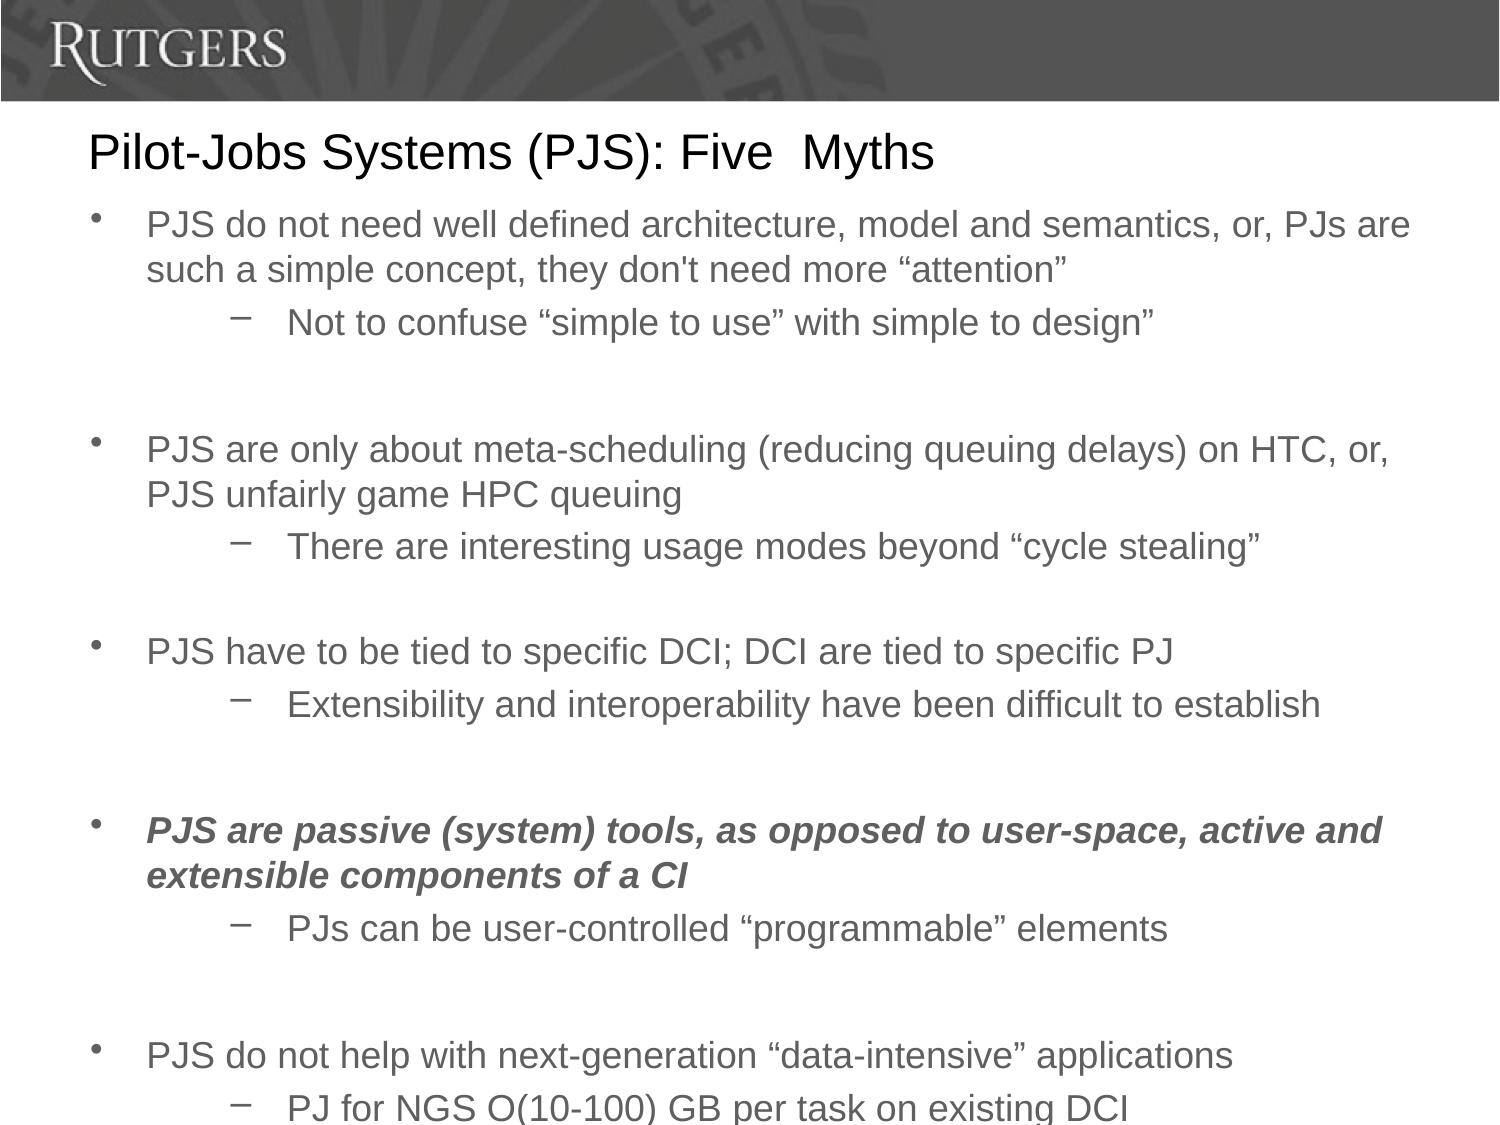

# Pilot-Jobs Systems (PJS): Five  Myths
PJS do not need well defined architecture, model and semantics, or, PJs are such a simple concept, they don't need more “attention”
Not to confuse “simple to use” with simple to design”

PJS are only about meta-scheduling (reducing queuing delays) on HTC, or, PJS unfairly game HPC queuing
There are interesting usage modes beyond “cycle stealing”

PJS have to be tied to specific DCI; DCI are tied to specific PJ
Extensibility and interoperability have been difficult to establish

PJS are passive (system) tools, as opposed to user-space, active and extensible components of a CI
PJs can be user-controlled “programmable” elements

PJS do not help with next-generation “data-intensive” applications
PJ for NGS O(10-100) GB per task on existing DCI